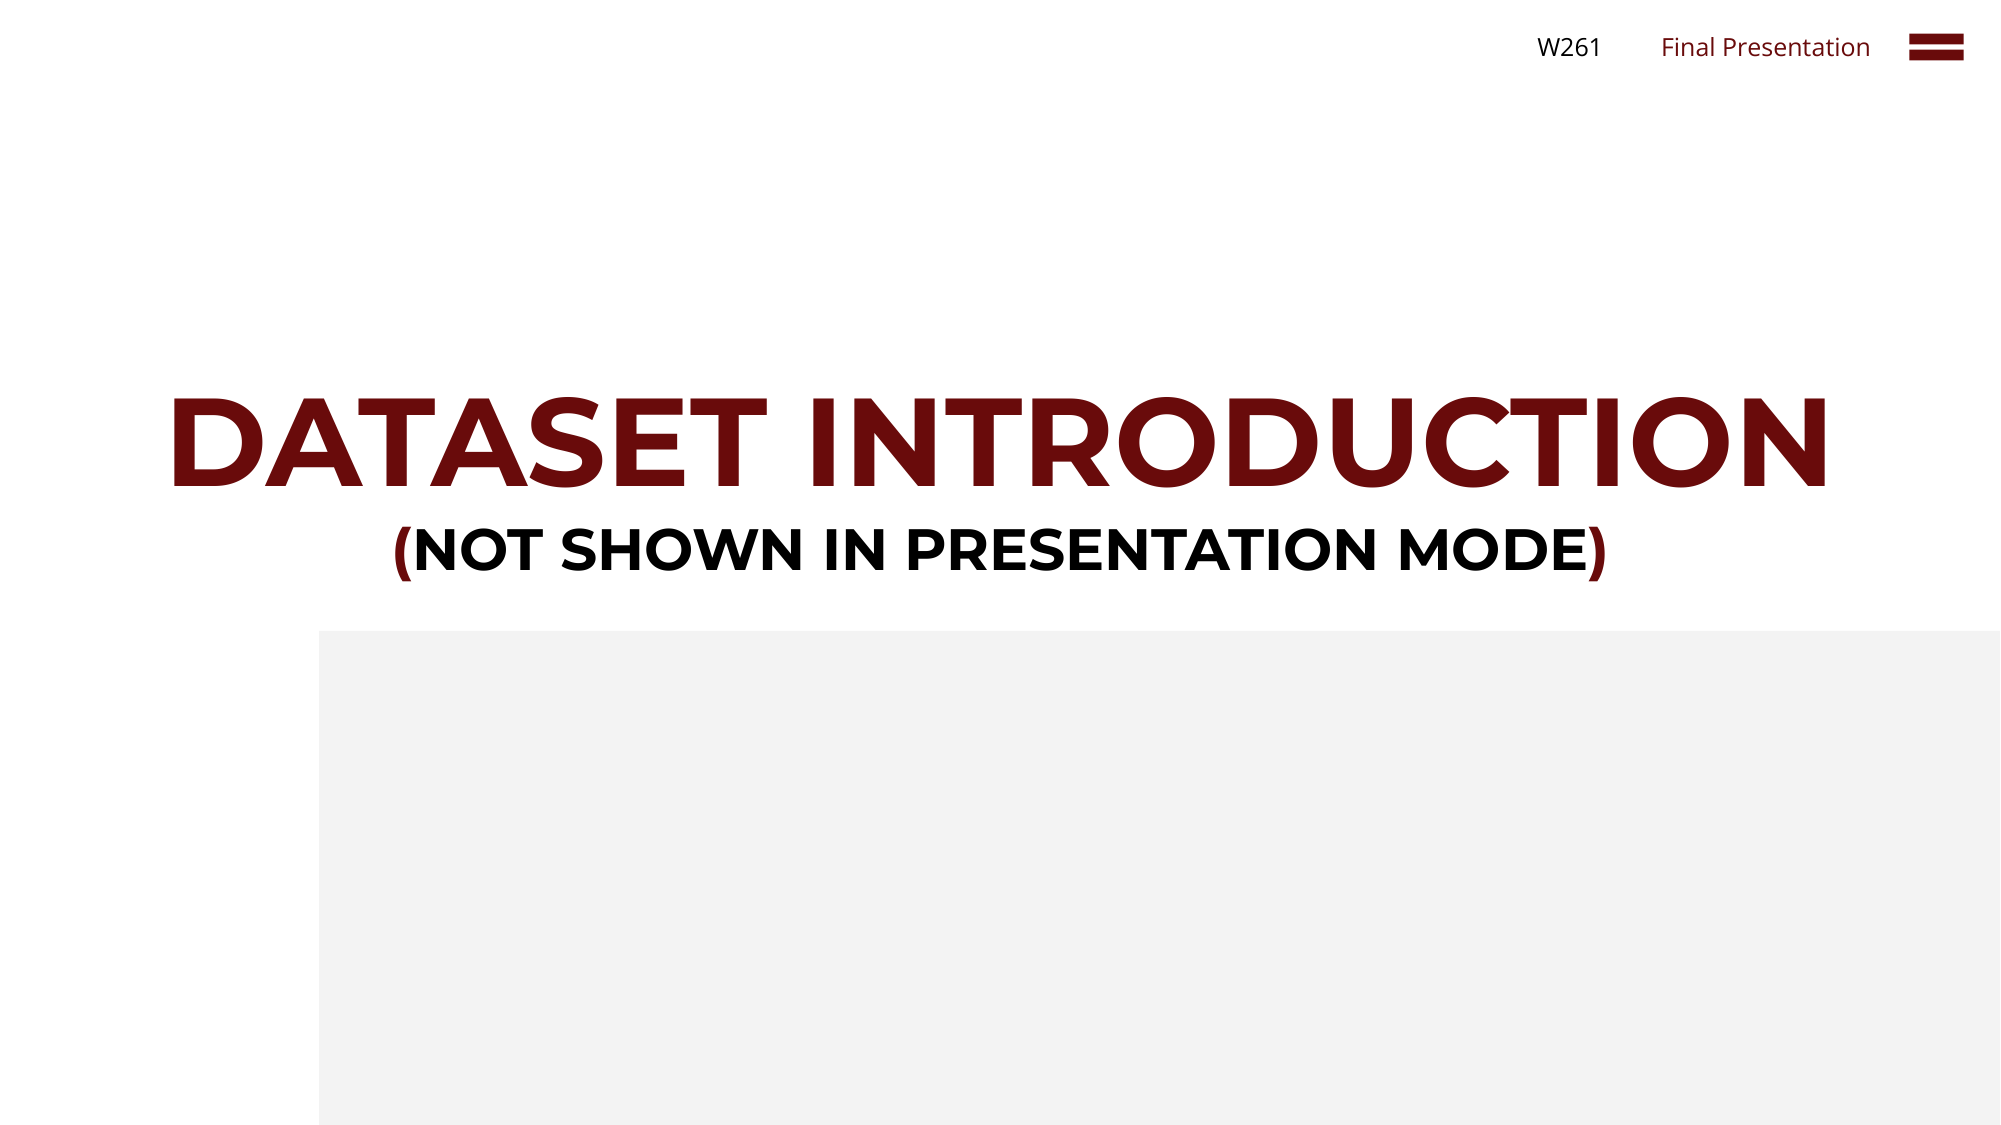

W261
Final Presentation

DATASET INTRODUCTION
(NOT SHOWN IN PRESENTATION MODE)